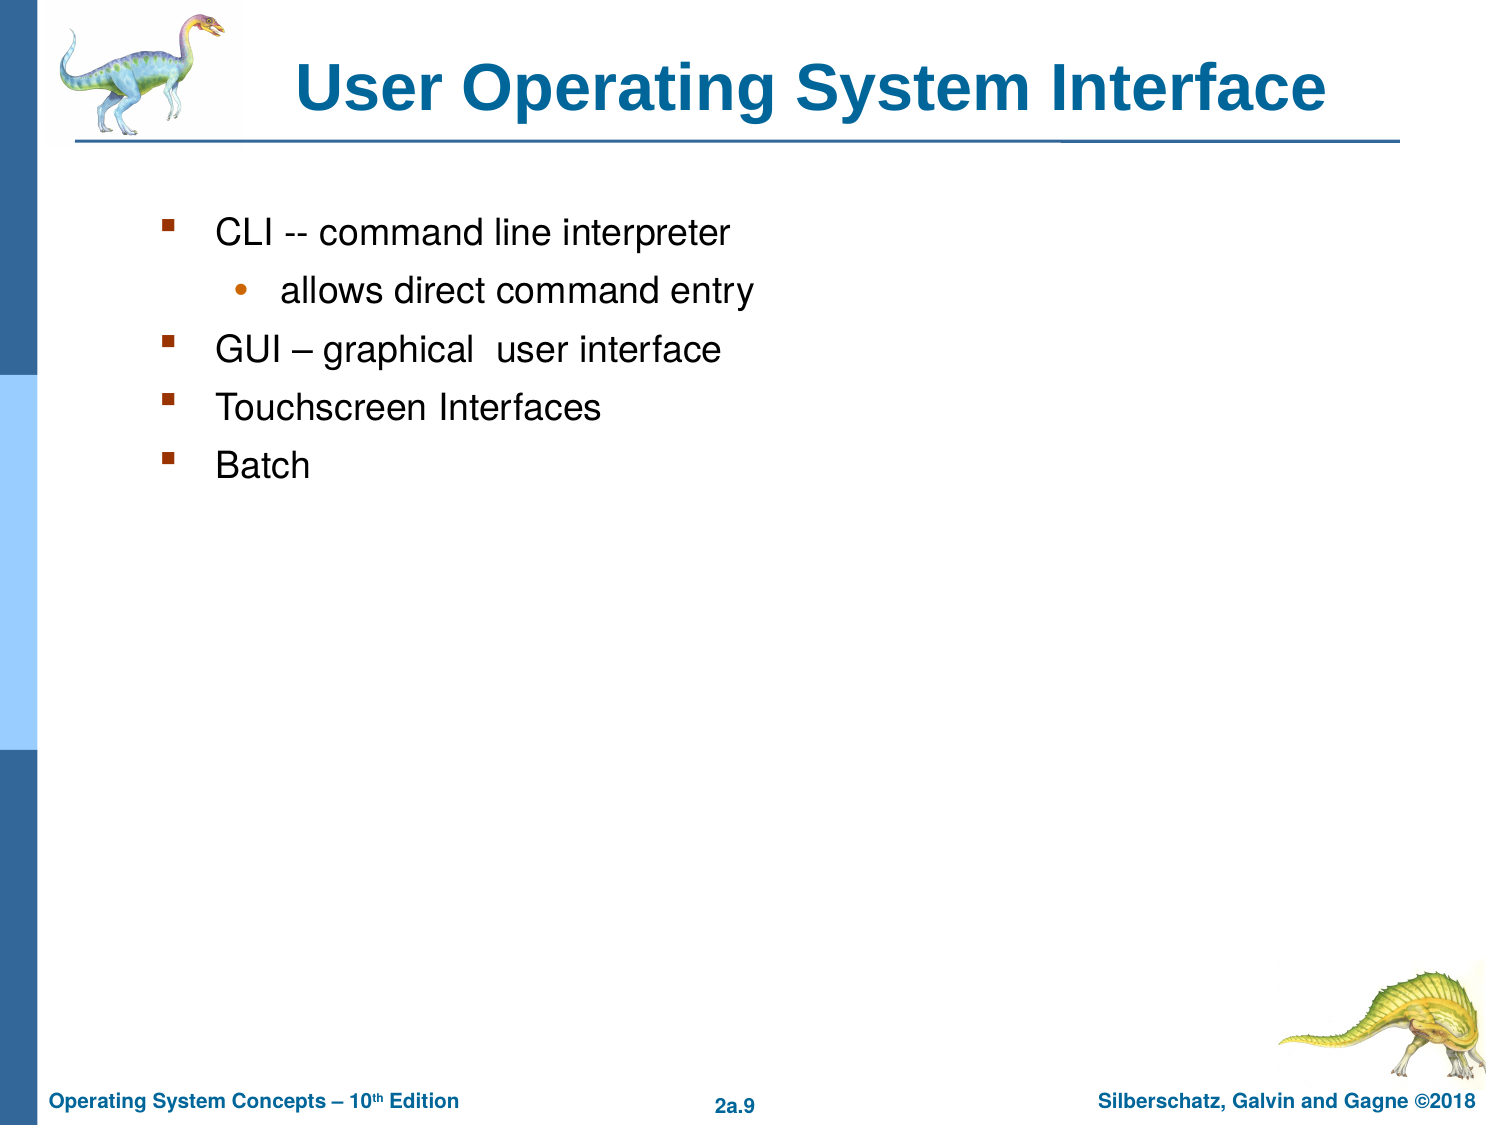

# User Operating System Interface
CLI -- command line interpreter
allows direct command entry
GUI – graphical  user interface
Touchscreen Interfaces
Batch